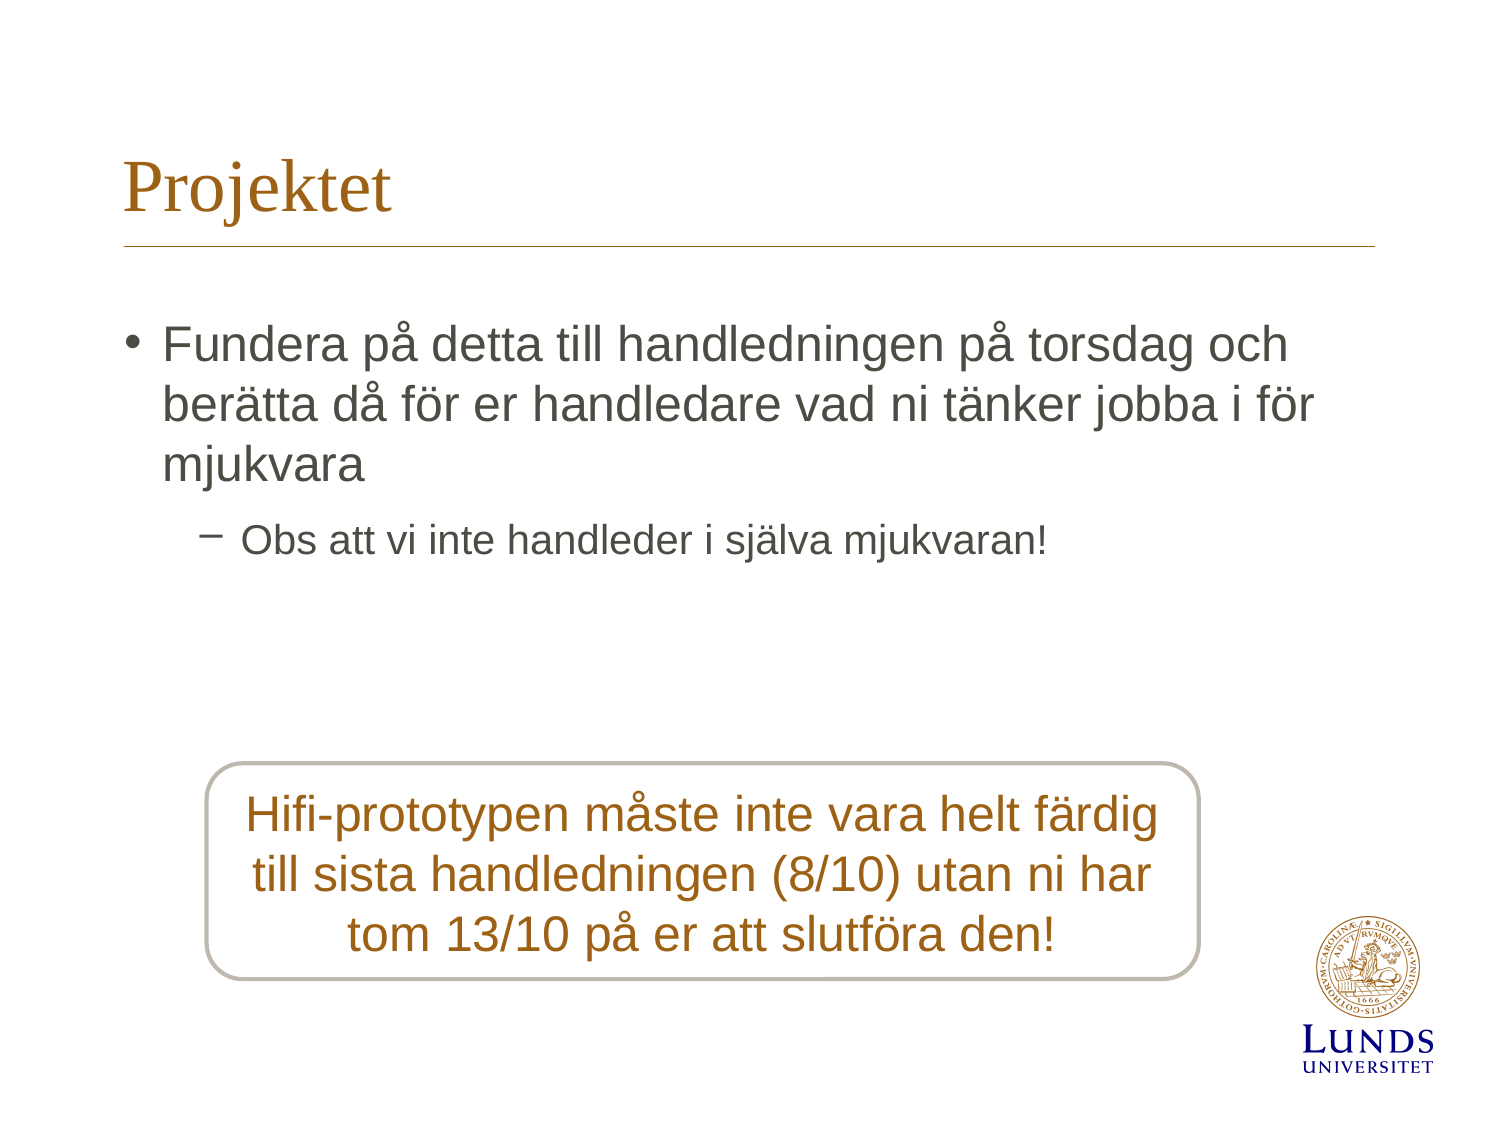

# Projektet
Fundera på detta till handledningen på torsdag och berätta då för er handledare vad ni tänker jobba i för mjukvara
Obs att vi inte handleder i själva mjukvaran!
Hifi-prototypen måste inte vara helt färdig till sista handledningen (8/10) utan ni har tom 13/10 på er att slutföra den!